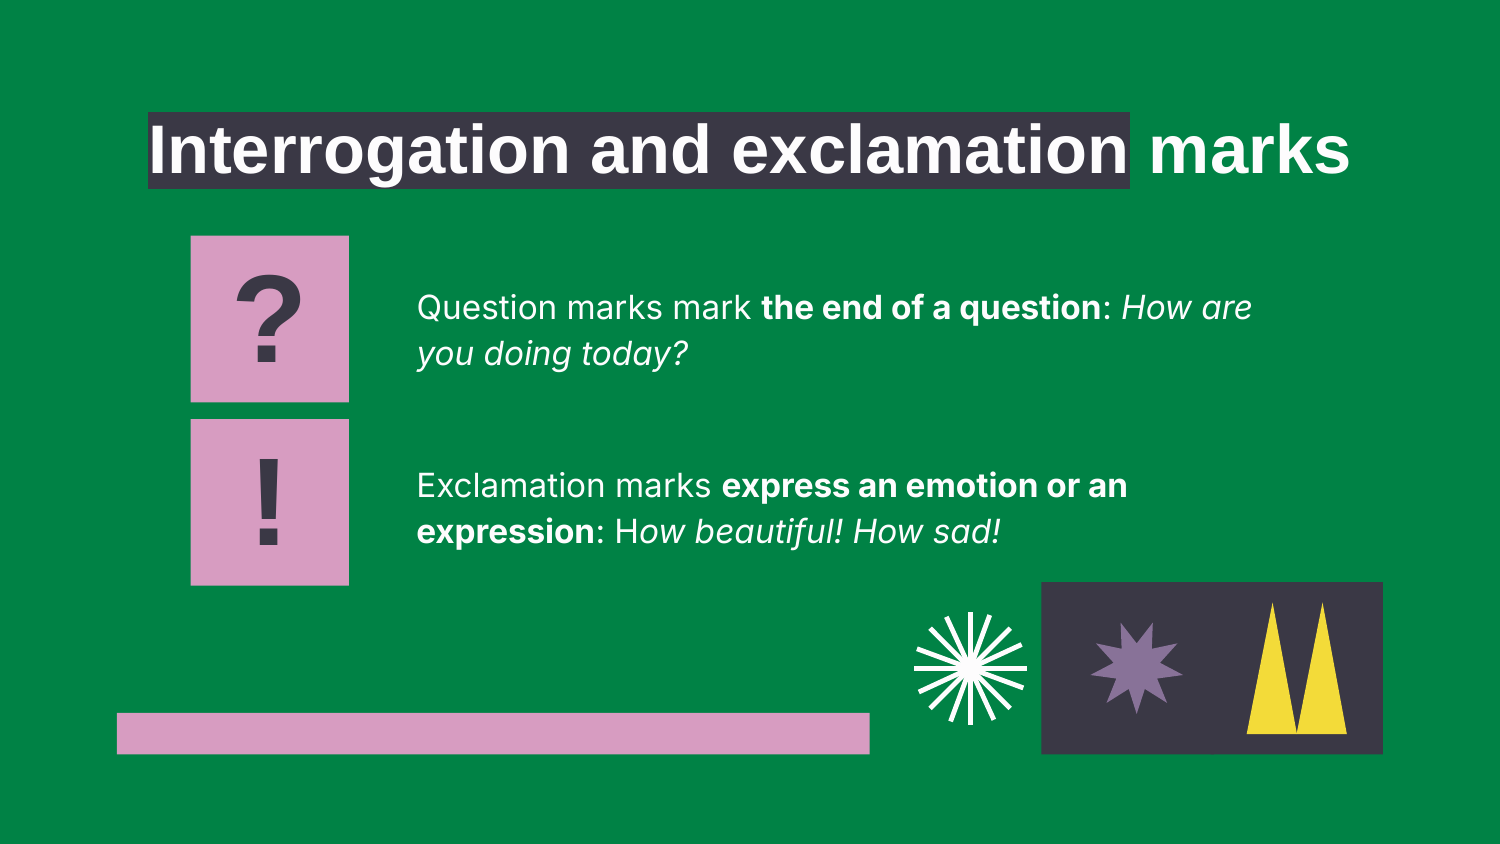

# Interrogation and exclamation marks
?
Question marks mark the end of a question: How are you doing today?
!
Exclamation marks express an emotion or an expression: How beautiful! How sad!